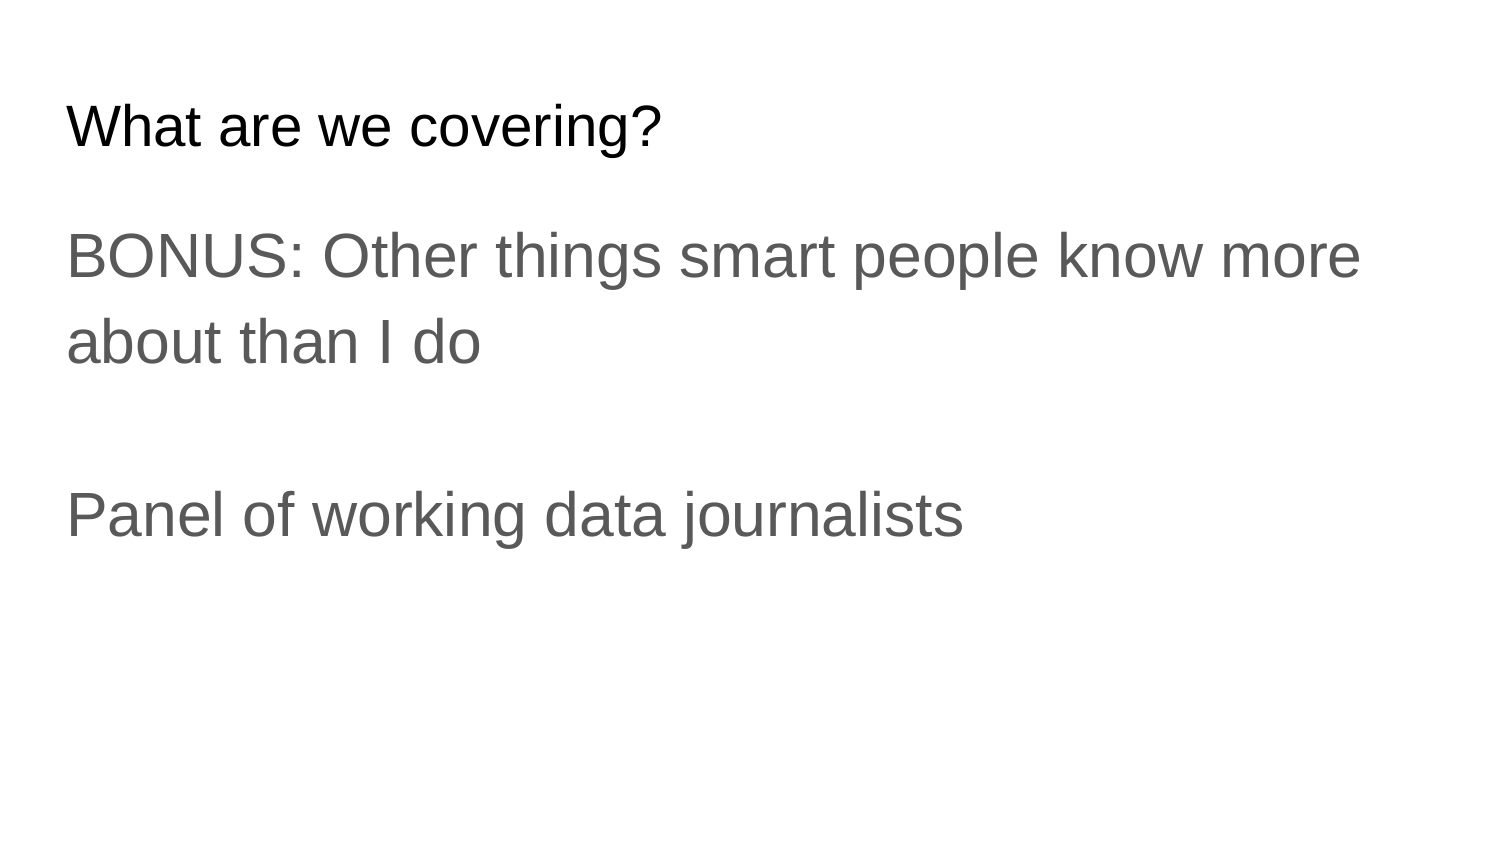

# What are we covering?
BONUS: Other things smart people know more about than I do

Panel of working data journalists